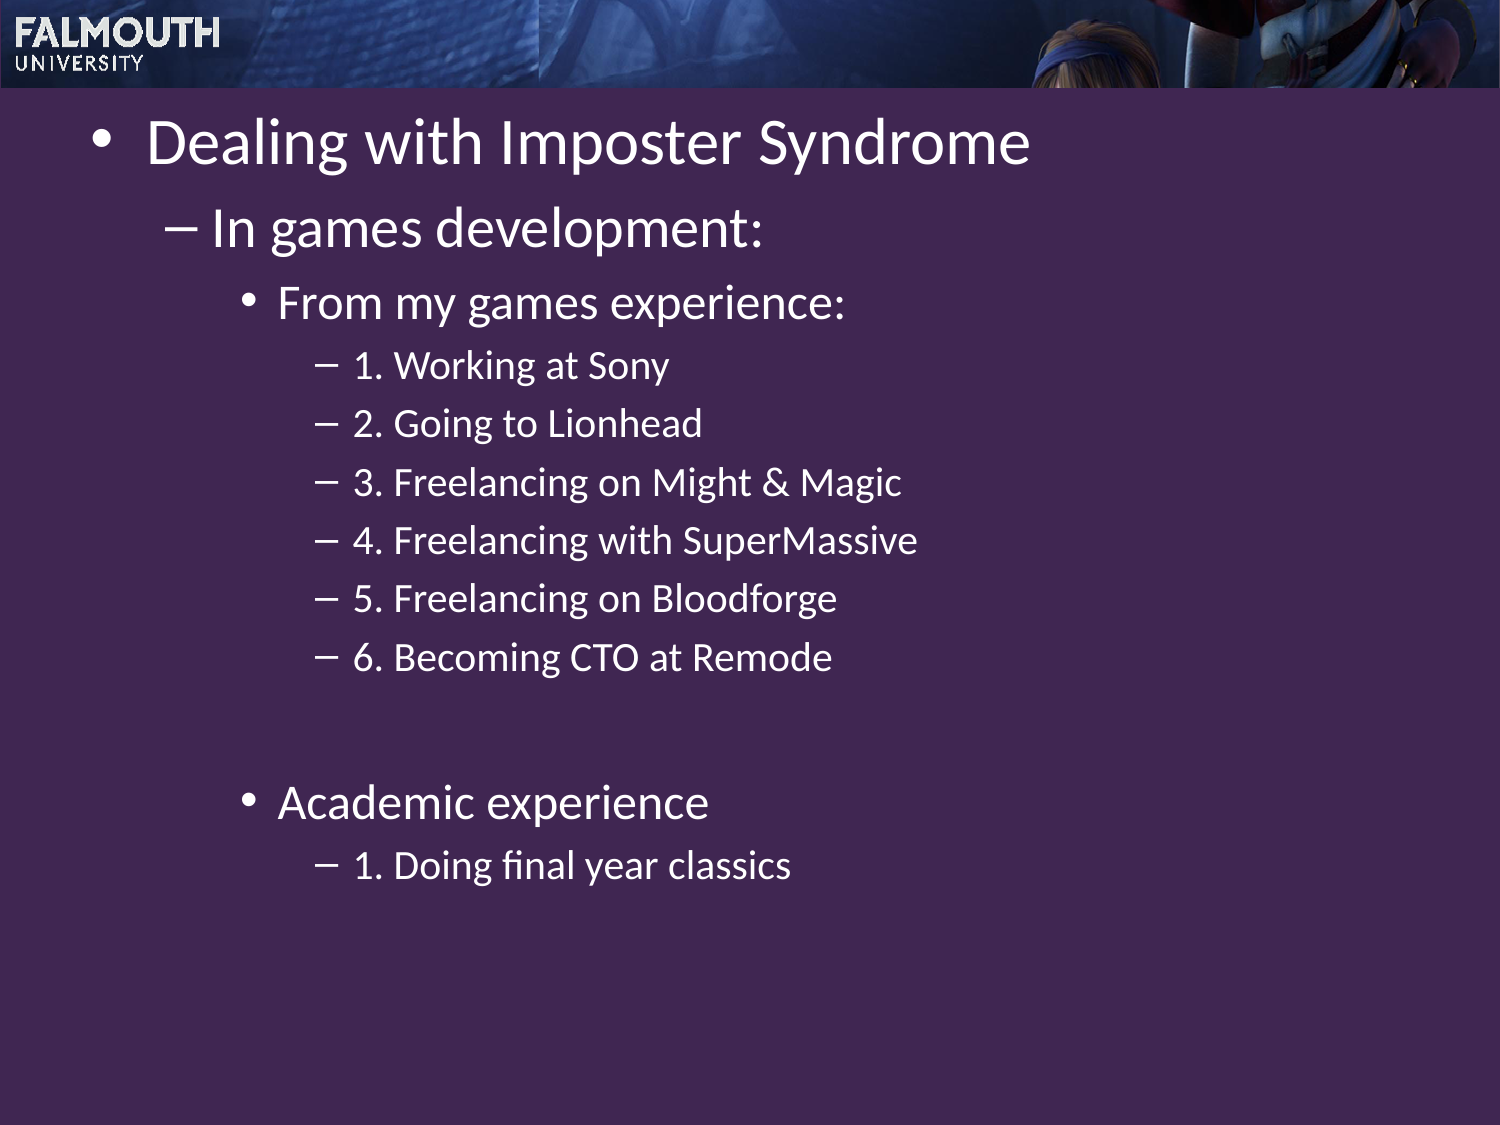

Dealing with Imposter Syndrome
In games development:
From my games experience:
1. Working at Sony
2. Going to Lionhead
3. Freelancing on Might & Magic
4. Freelancing with SuperMassive
5. Freelancing on Bloodforge
6. Becoming CTO at Remode

Academic experience
1. Doing final year classics